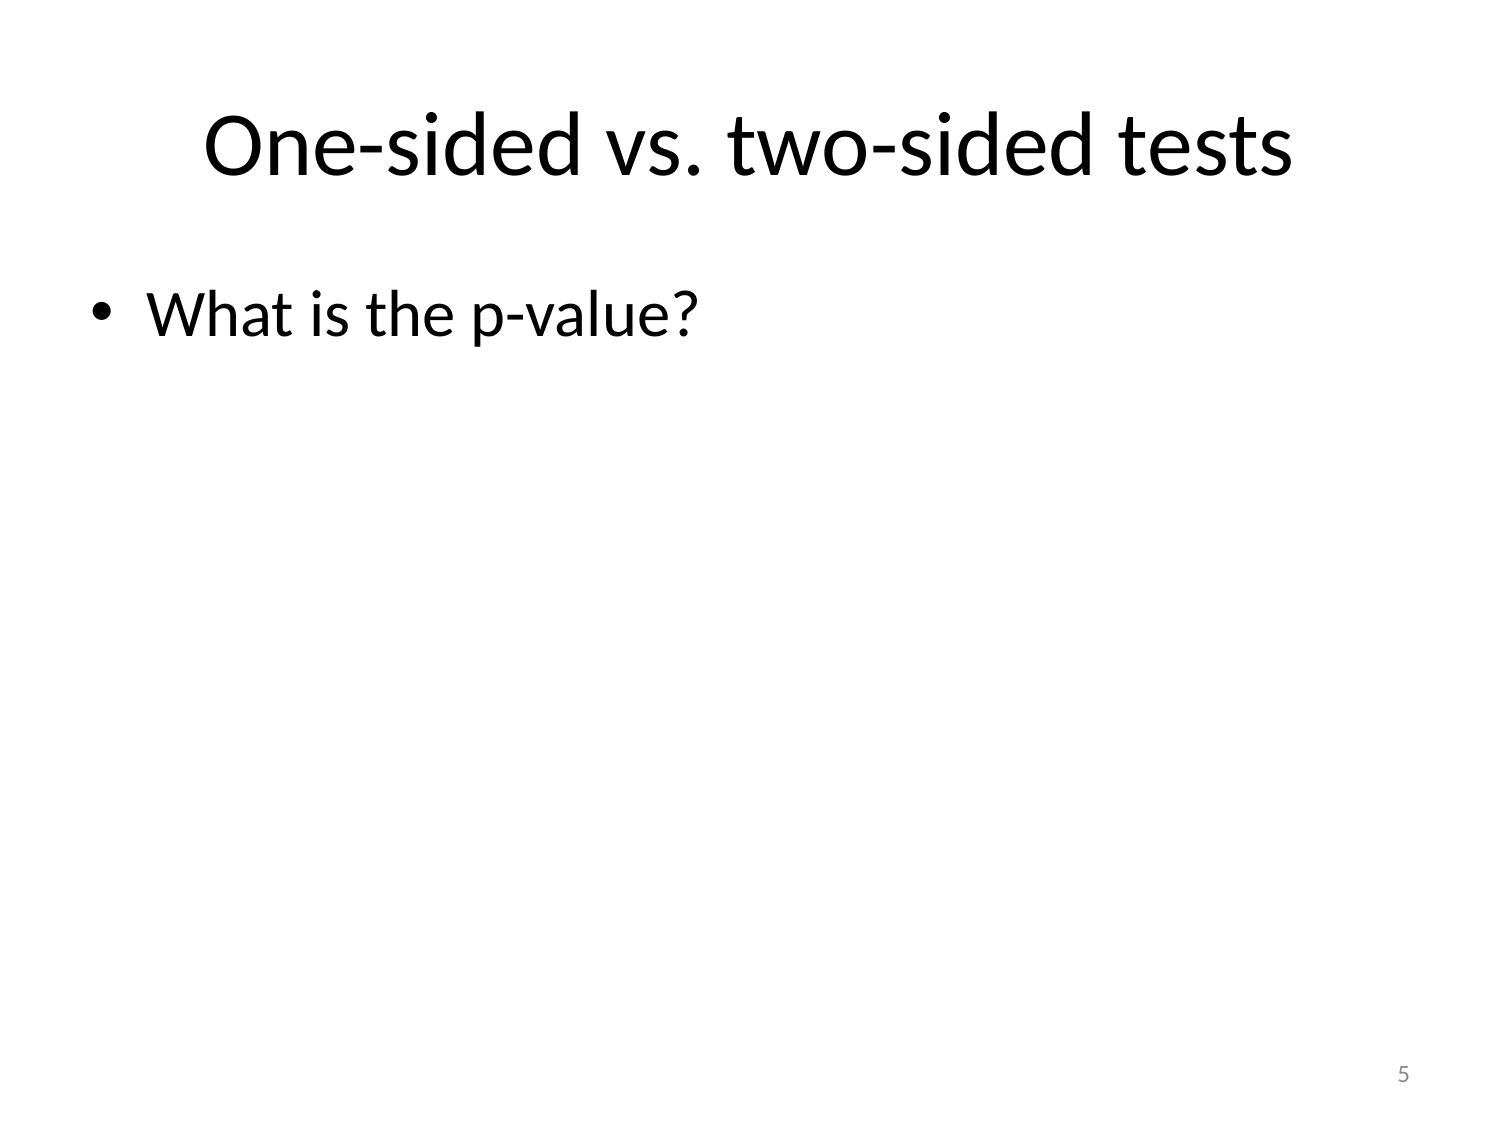

# One-sided vs. two-sided tests
What is the p-value?
5